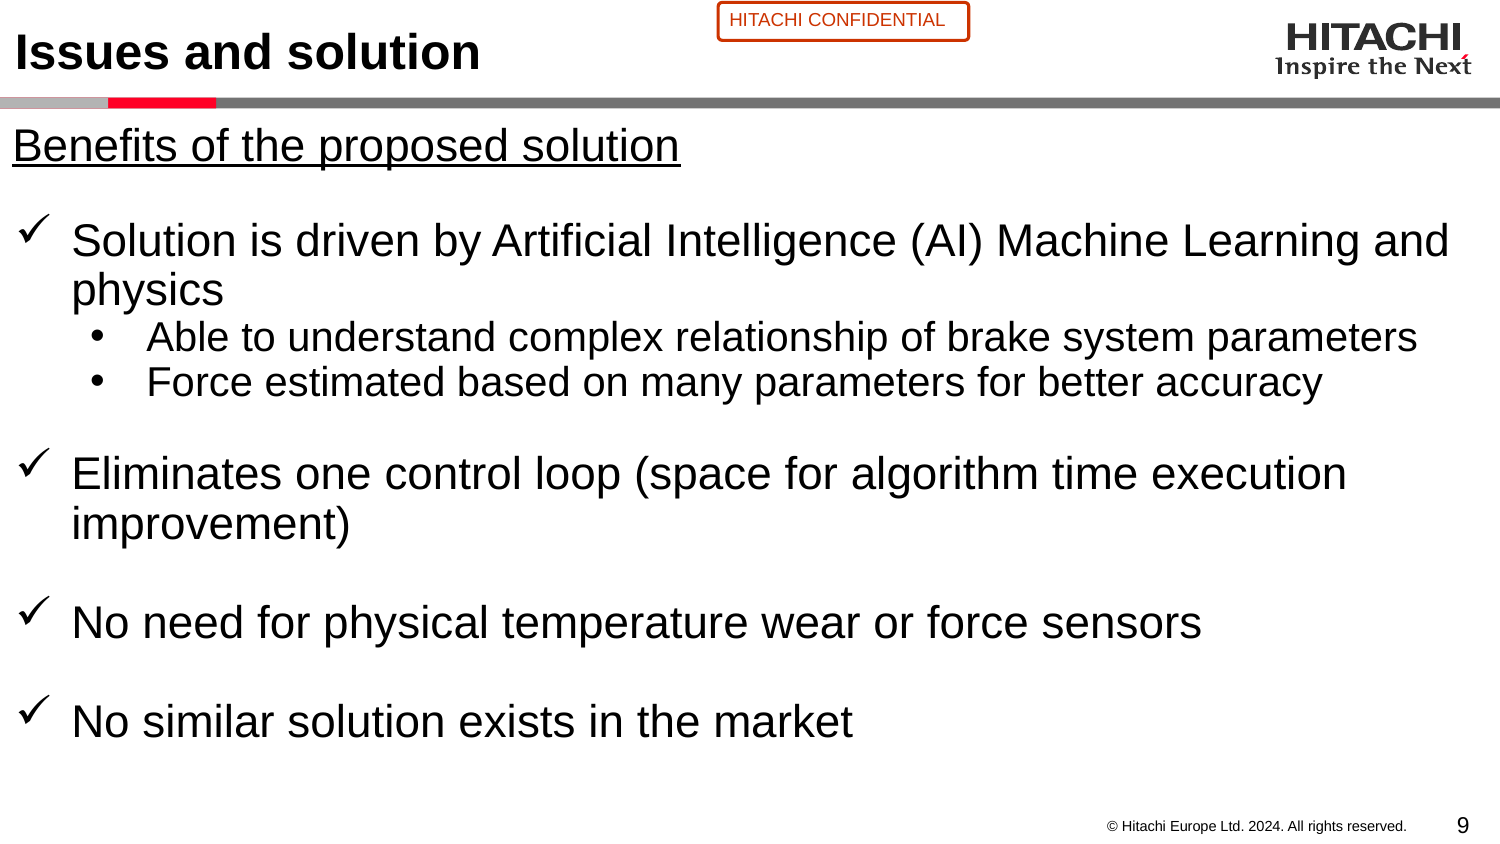

HITACHI CONFIDENTIAL
# Issues and solution
Benefits of the proposed solution
Solution is driven by Artificial Intelligence (AI) Machine Learning and physics
Able to understand complex relationship of brake system parameters
Force estimated based on many parameters for better accuracy

Eliminates one control loop (space for algorithm time execution improvement)

No need for physical temperature wear or force sensors

No similar solution exists in the market